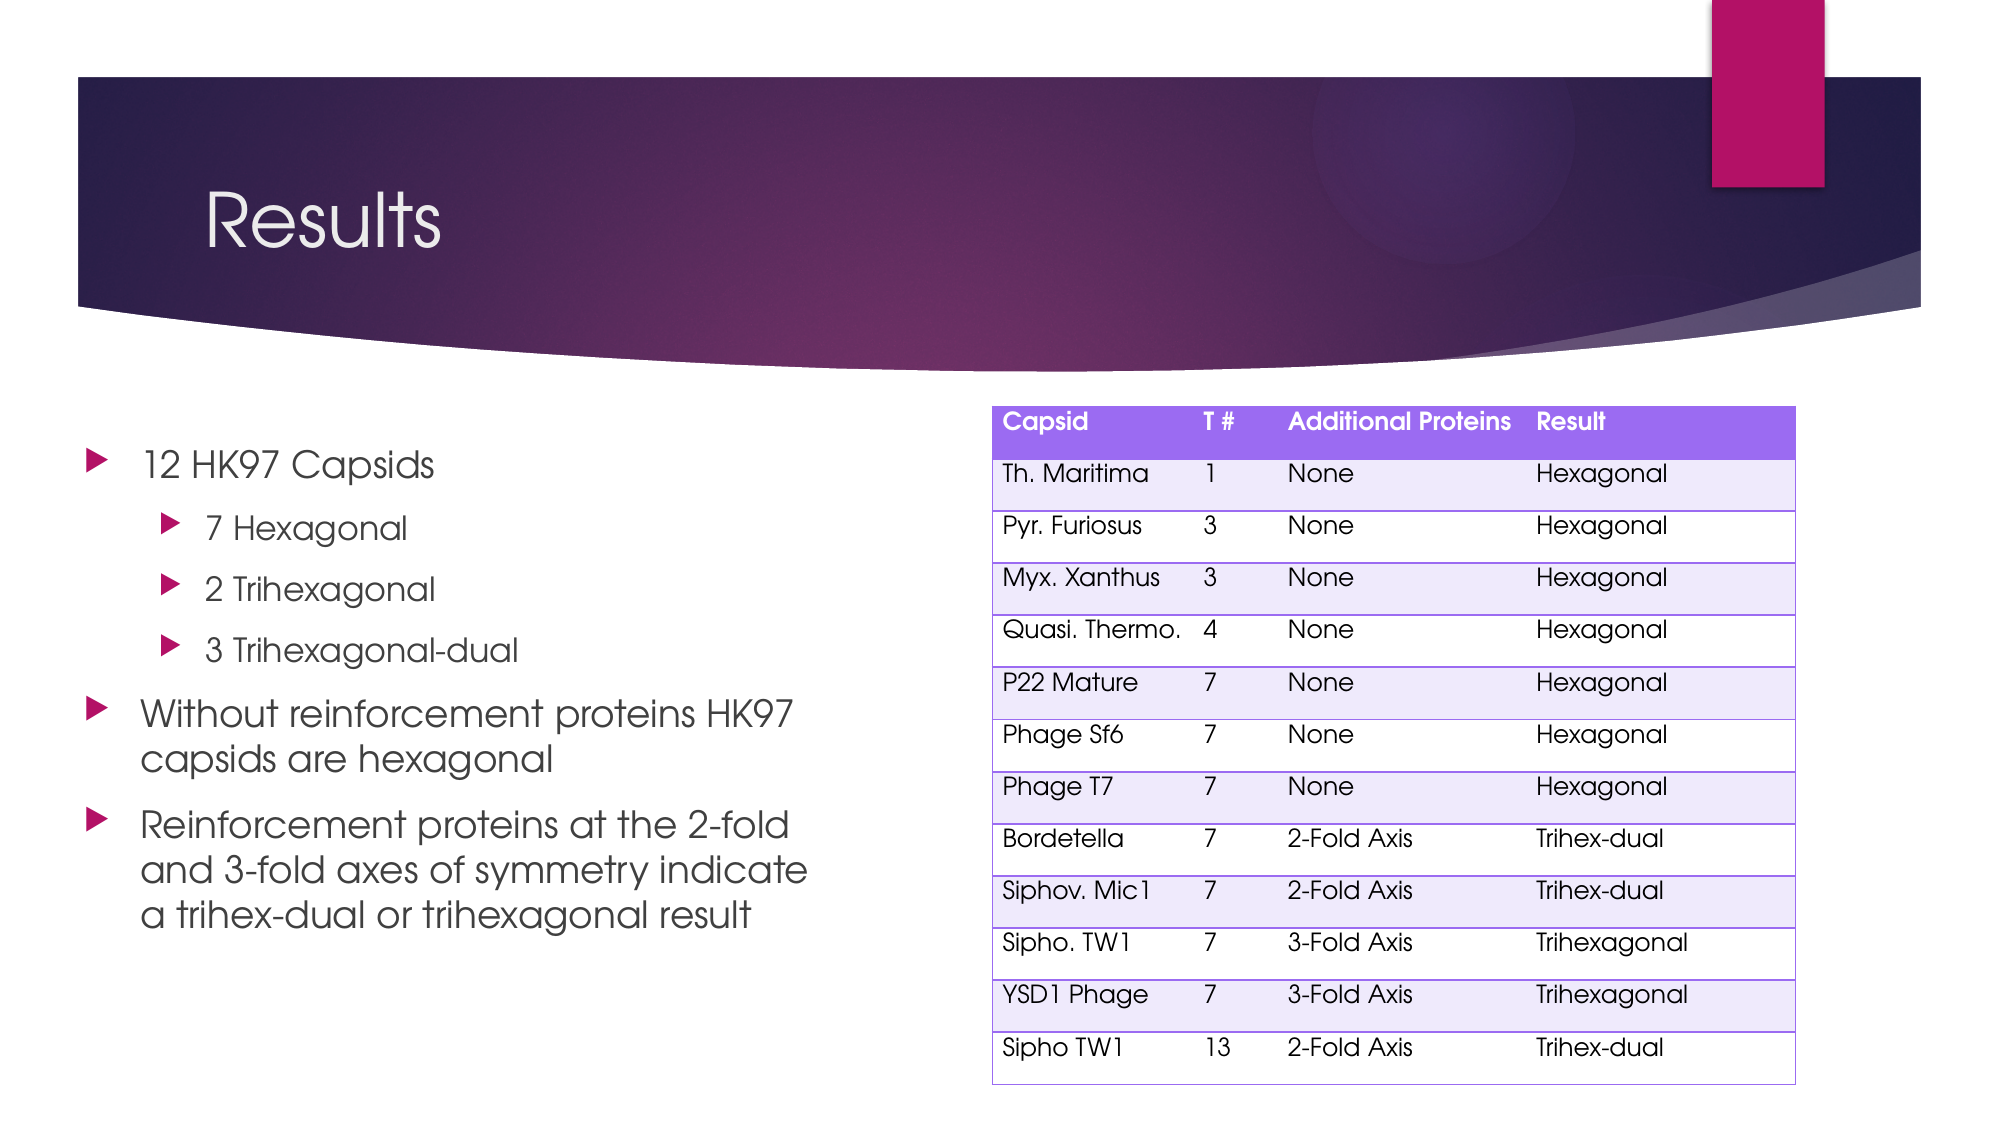

# Results
| Capsid | T # | Additional Proteins | Result |
| --- | --- | --- | --- |
| Th. Maritima | 1 | None | Hexagonal |
| Pyr. Furiosus | 3 | None | Hexagonal |
| Myx. Xanthus | 3 | None | Hexagonal |
| Quasi. Thermo. | 4 | None | Hexagonal |
| P22 Mature | 7 | None | Hexagonal |
| Phage Sf6 | 7 | None | Hexagonal |
| Phage T7 | 7 | None | Hexagonal |
| Bordetella | 7 | 2-Fold Axis | Trihex-dual |
| Siphov. Mic1 | 7 | 2-Fold Axis | Trihex-dual |
| Sipho. TW1 | 7 | 3-Fold Axis | Trihexagonal |
| YSD1 Phage | 7 | 3-Fold Axis | Trihexagonal |
| Sipho TW1 | 13 | 2-Fold Axis | Trihex-dual |
12 HK97 Capsids
7 Hexagonal
2 Trihexagonal
3 Trihexagonal-dual
Without reinforcement proteins HK97 capsids are hexagonal
Reinforcement proteins at the 2-fold and 3-fold axes of symmetry indicate a trihex-dual or trihexagonal result